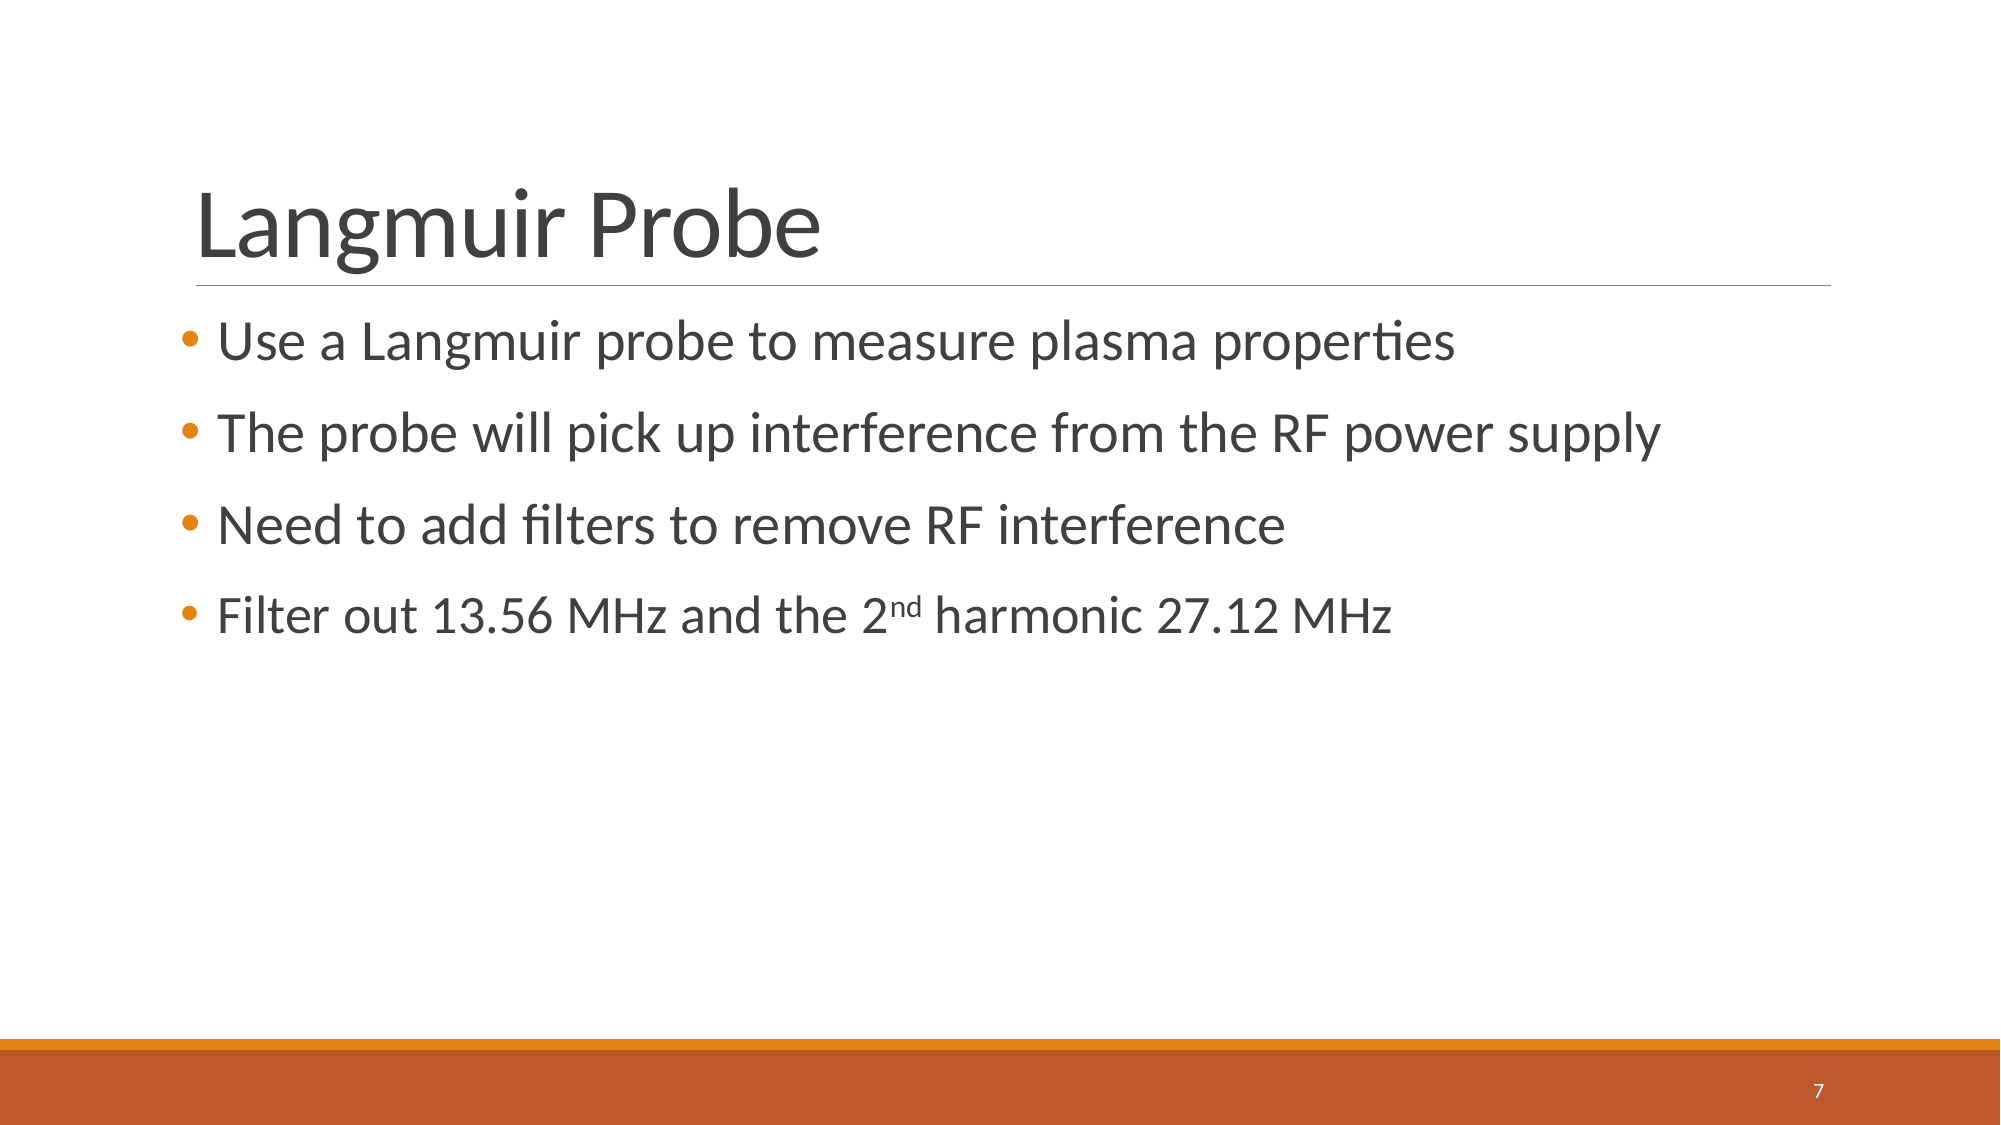

# Langmuir Probe
Use a Langmuir probe to measure plasma properties
The probe will pick up interference from the RF power supply
Need to add filters to remove RF interference
Filter out 13.56 MHz and the 2nd harmonic 27.12 MHz
7